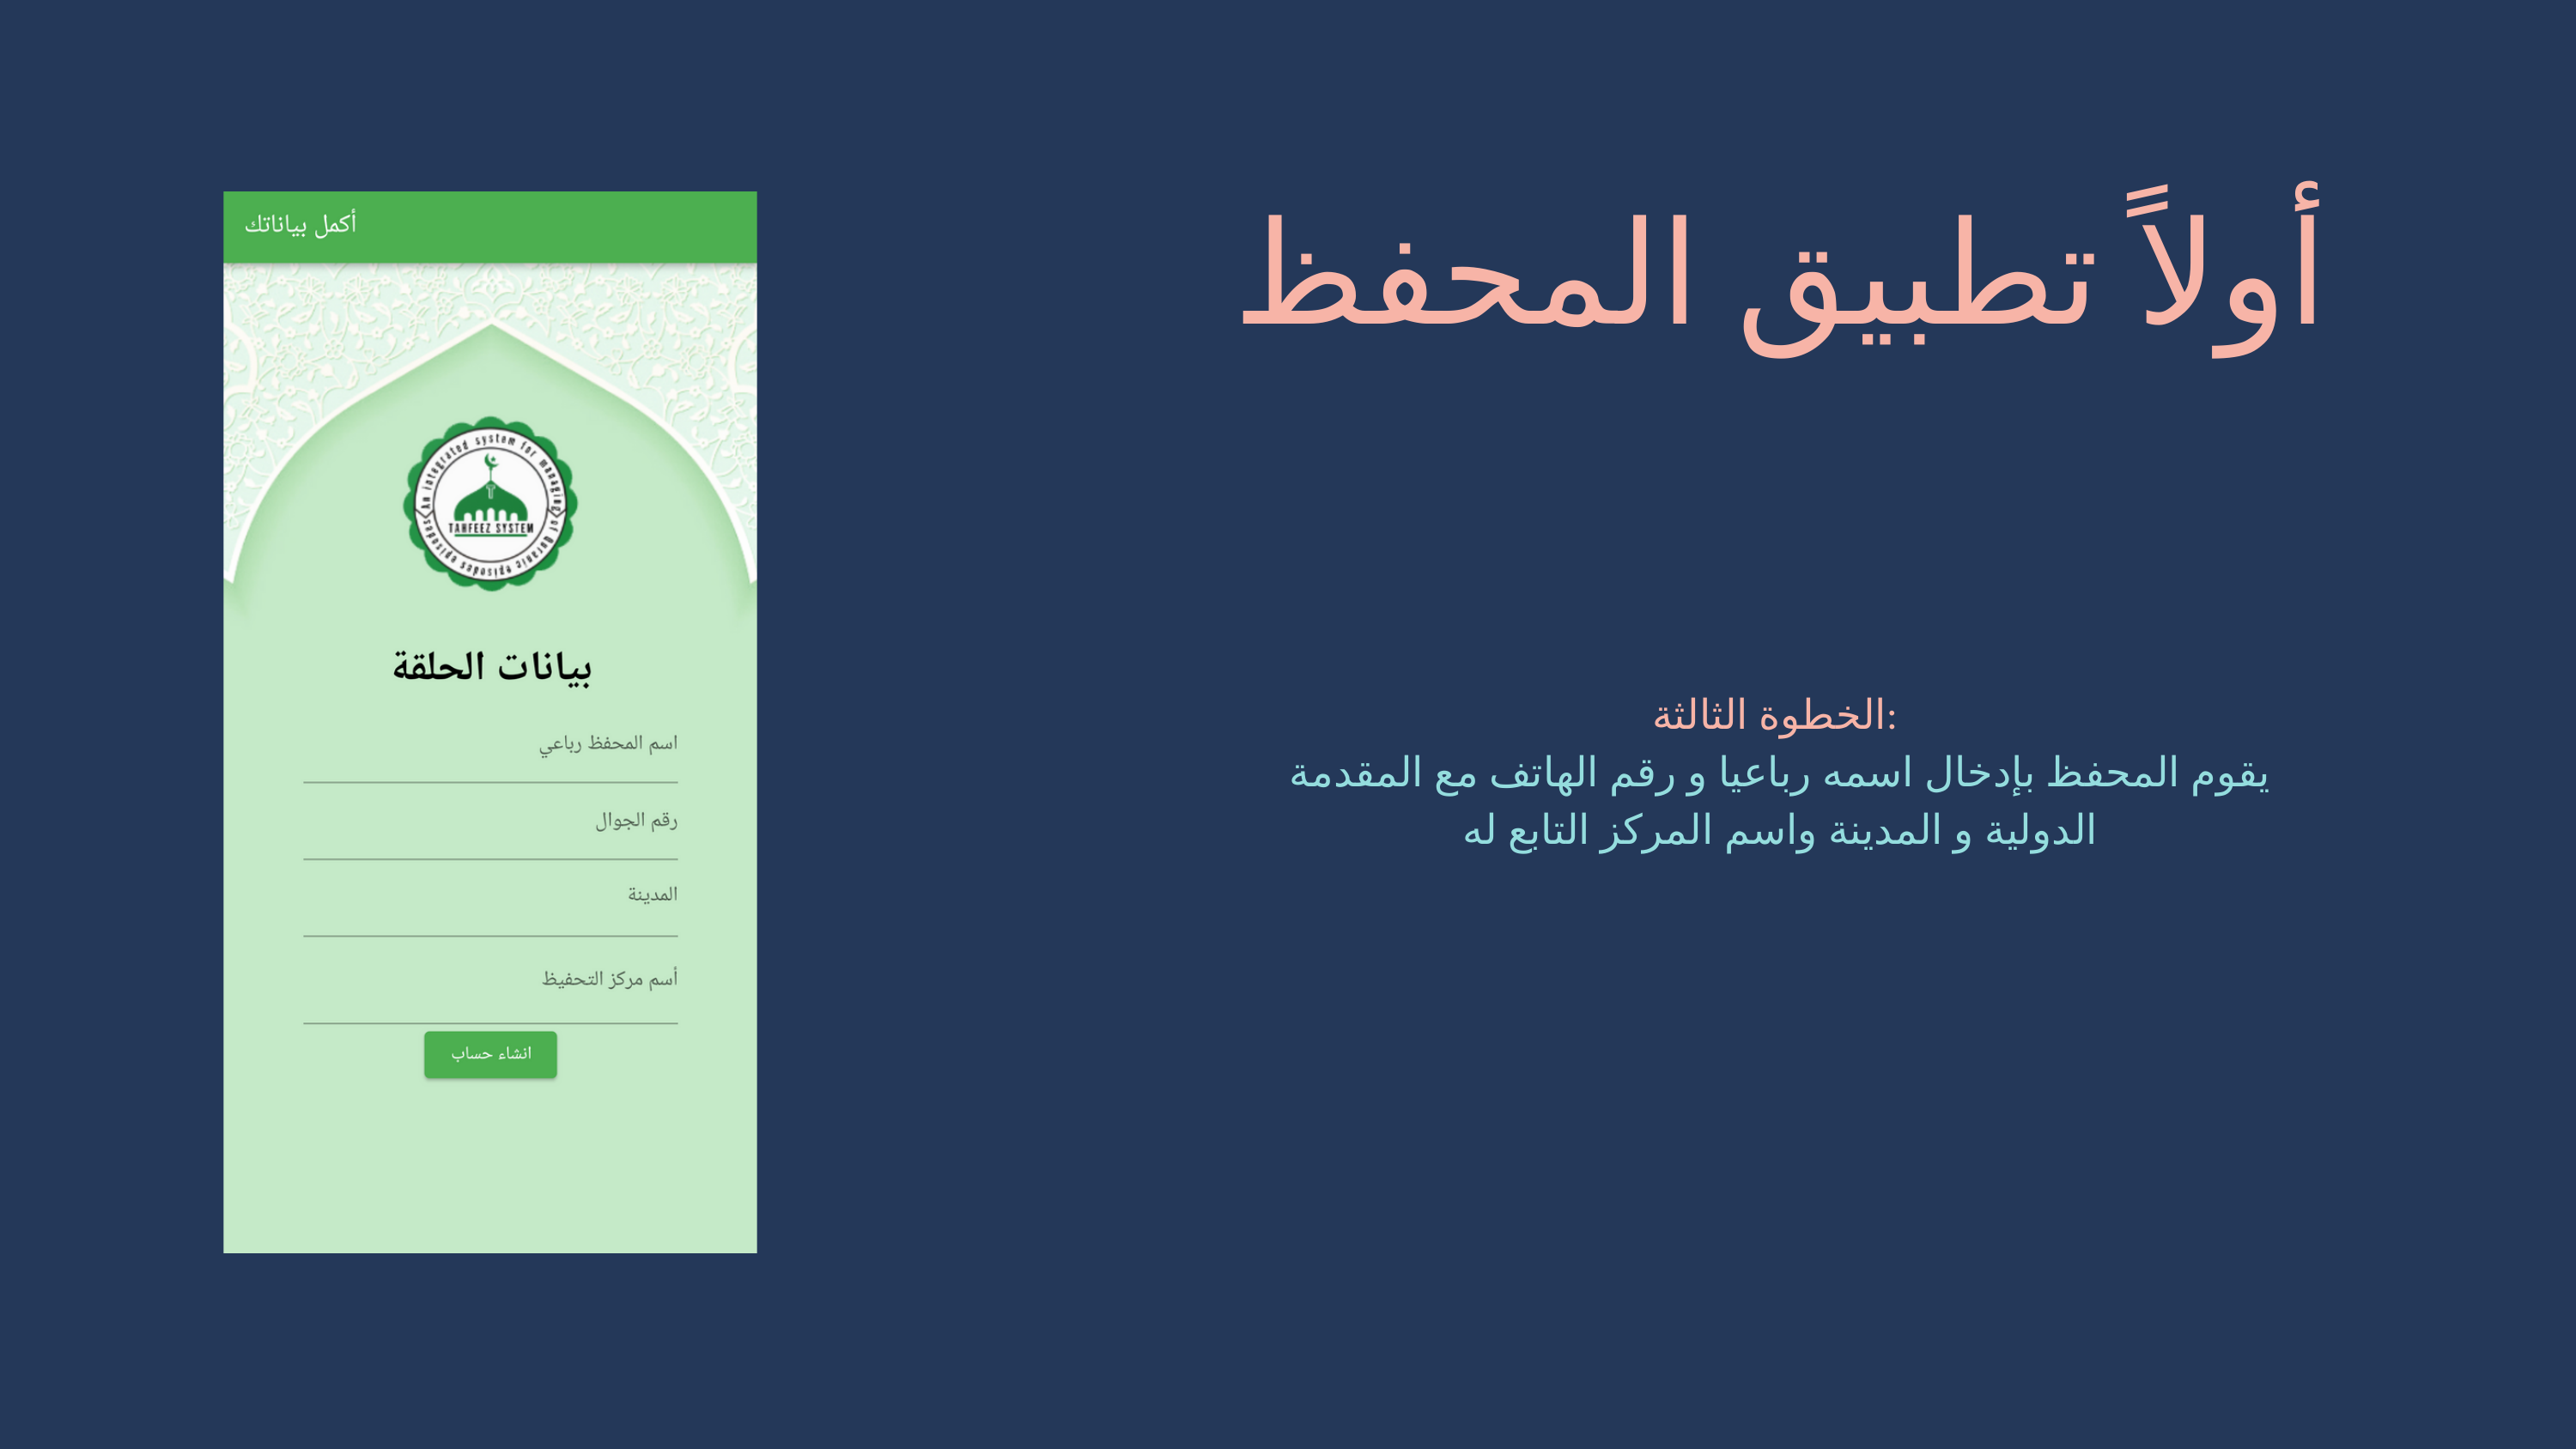

أولاً تطبيق المحفظ

الخطوة الثالثة:
يقوم المحفظ﻿ بإدخال اسمه رباعيا و رقم الهاتف مع المقدمة الدولية و المدينة واسم المركز التابع له